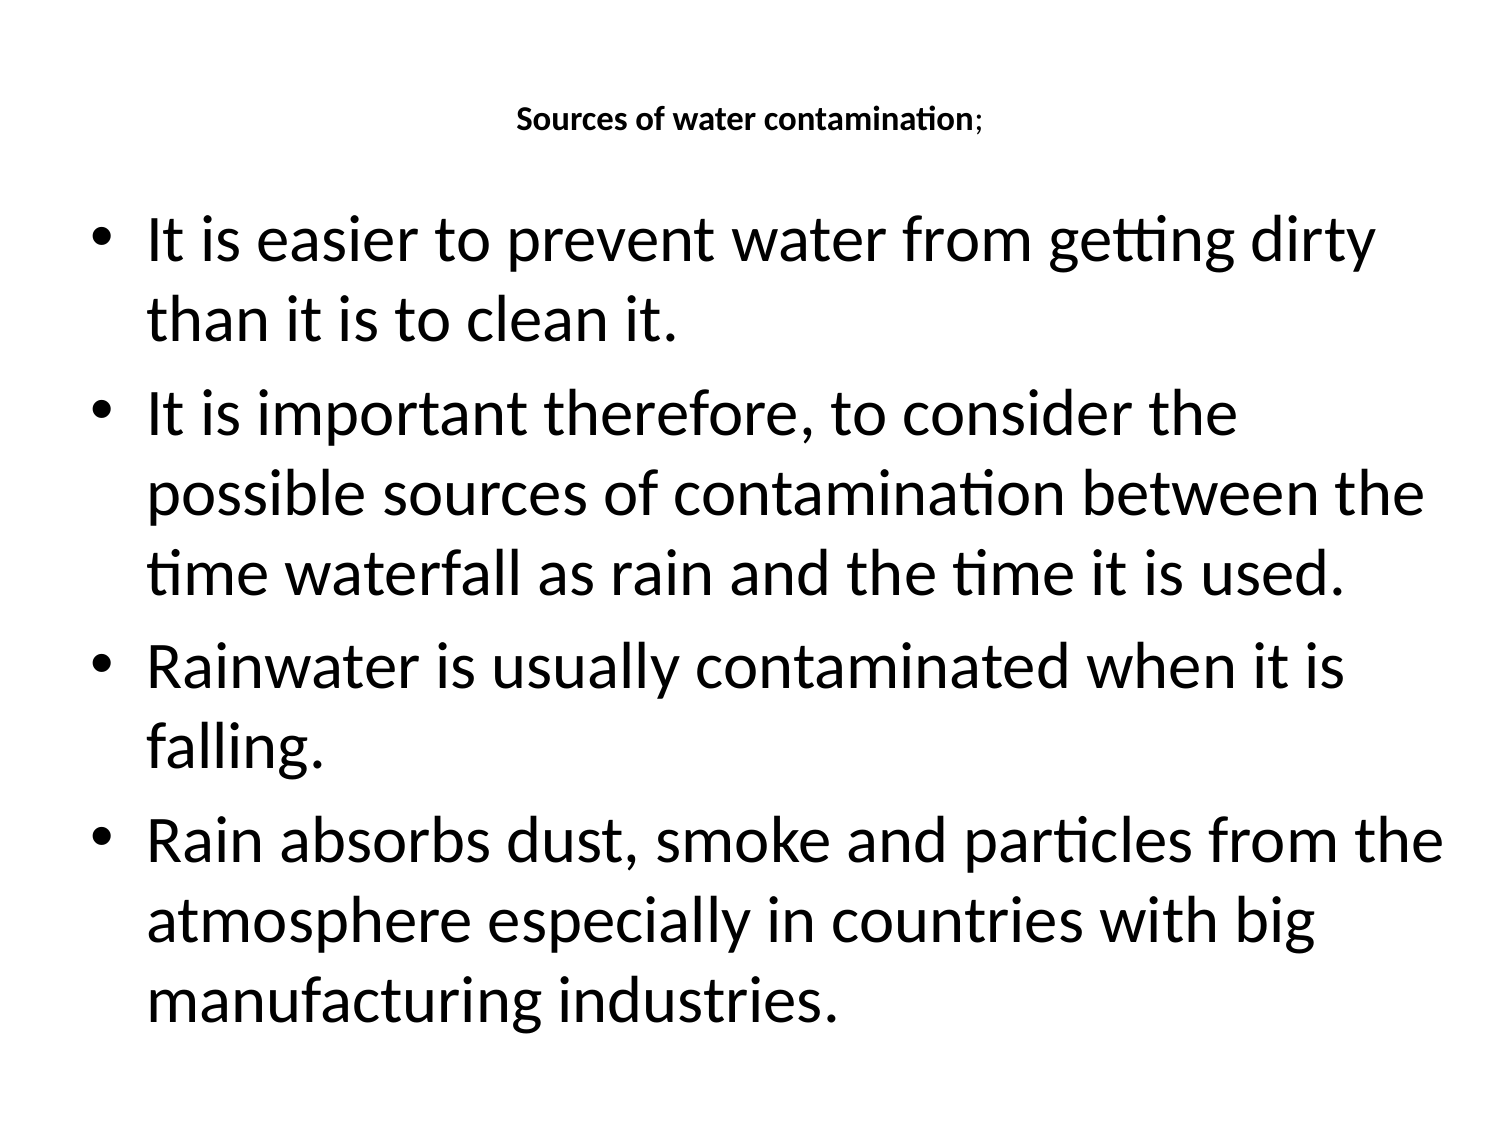

# Sources of water contamination;
It is easier to prevent water from getting dirty than it is to clean it.
It is important therefore, to consider the possible sources of contamination between the time waterfall as rain and the time it is used.
Rainwater is usually contaminated when it is falling.
Rain absorbs dust, smoke and particles from the atmosphere especially in countries with big manufacturing industries.